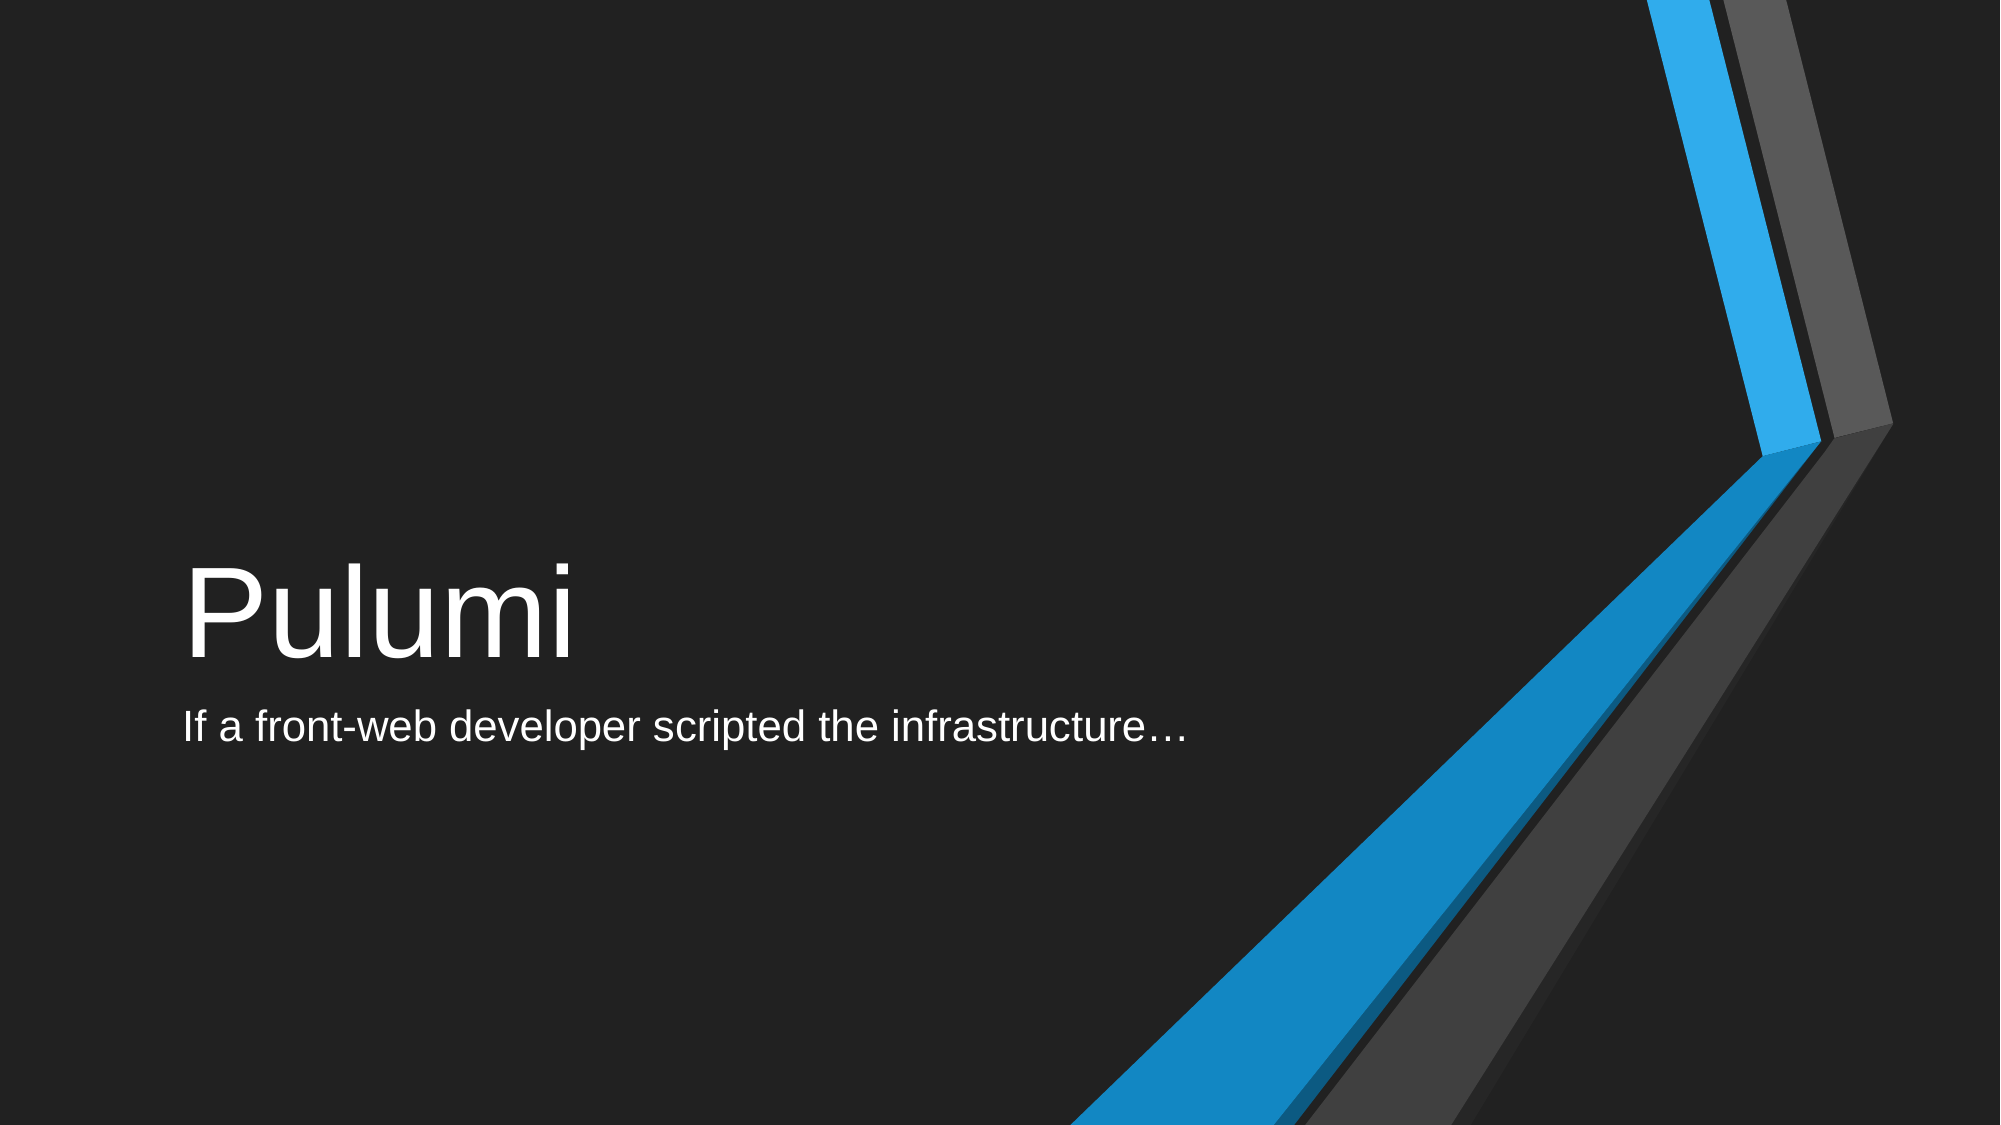

# Pulumi
If a front-web developer scripted the infrastructure…